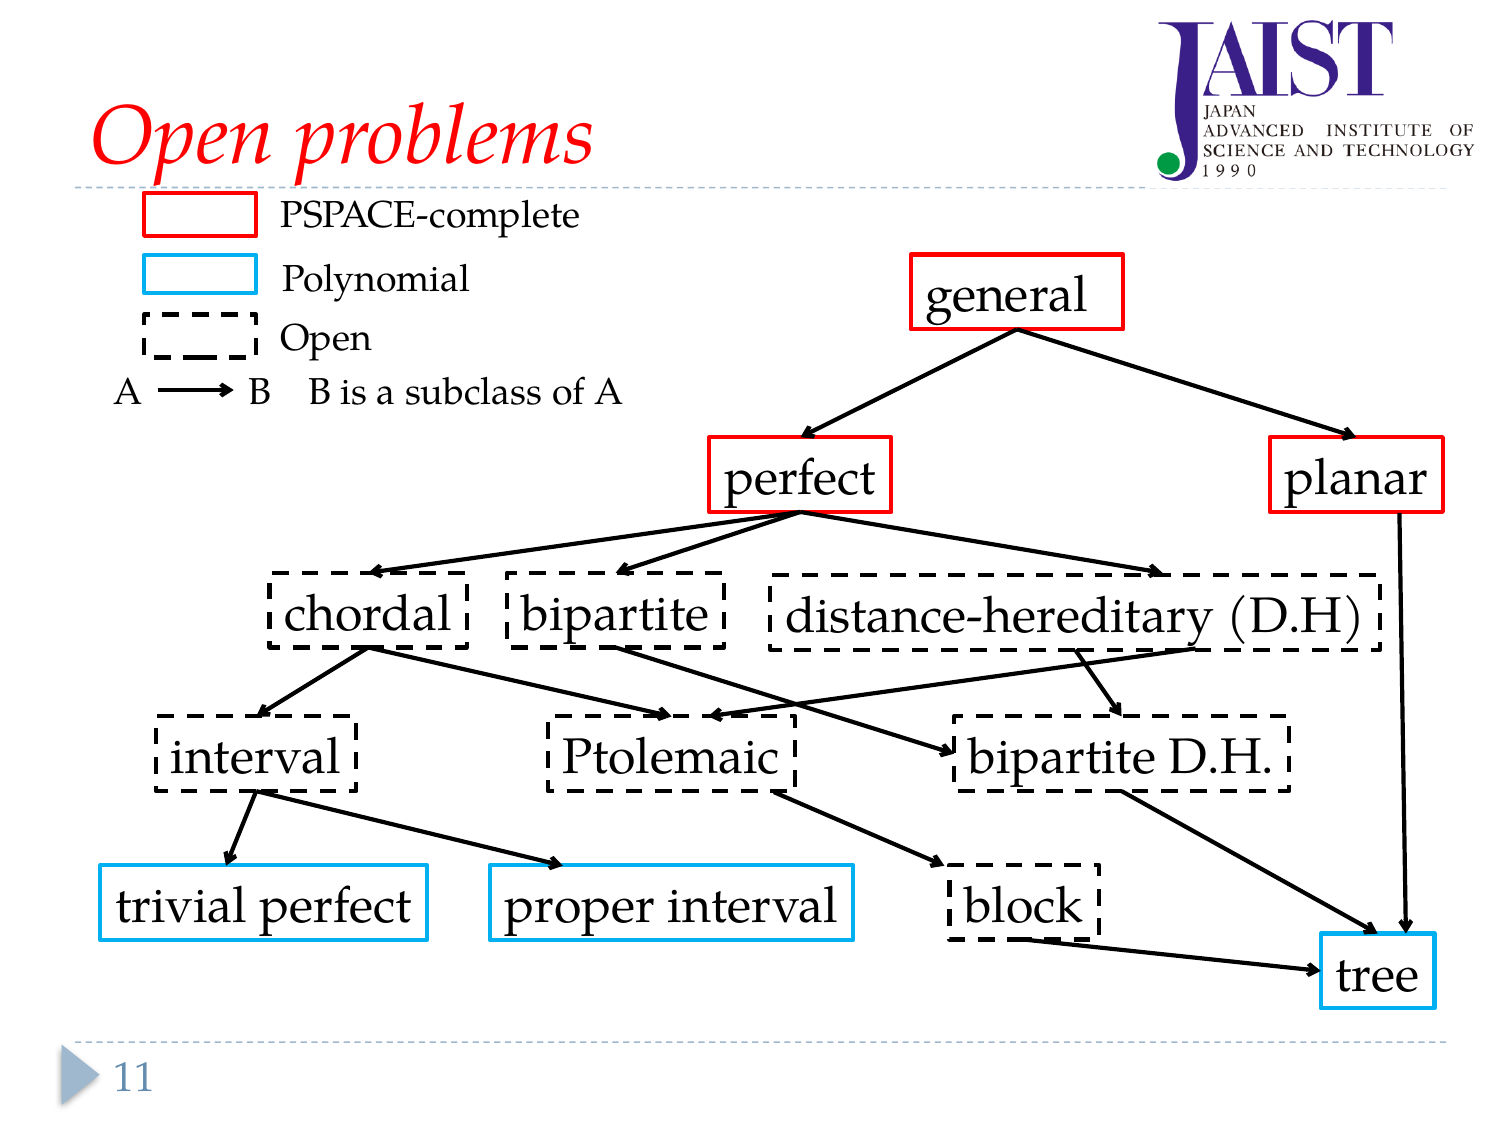

# Open problems
PSPACE-complete

Polynomial

Open

general
A
B
B is a subclass of A
perfect
planar
chordal
bipartite
distance-hereditary (D.H)
Ptolemaic
interval
bipartite D.H.
block
proper interval
trivial perfect
tree
11